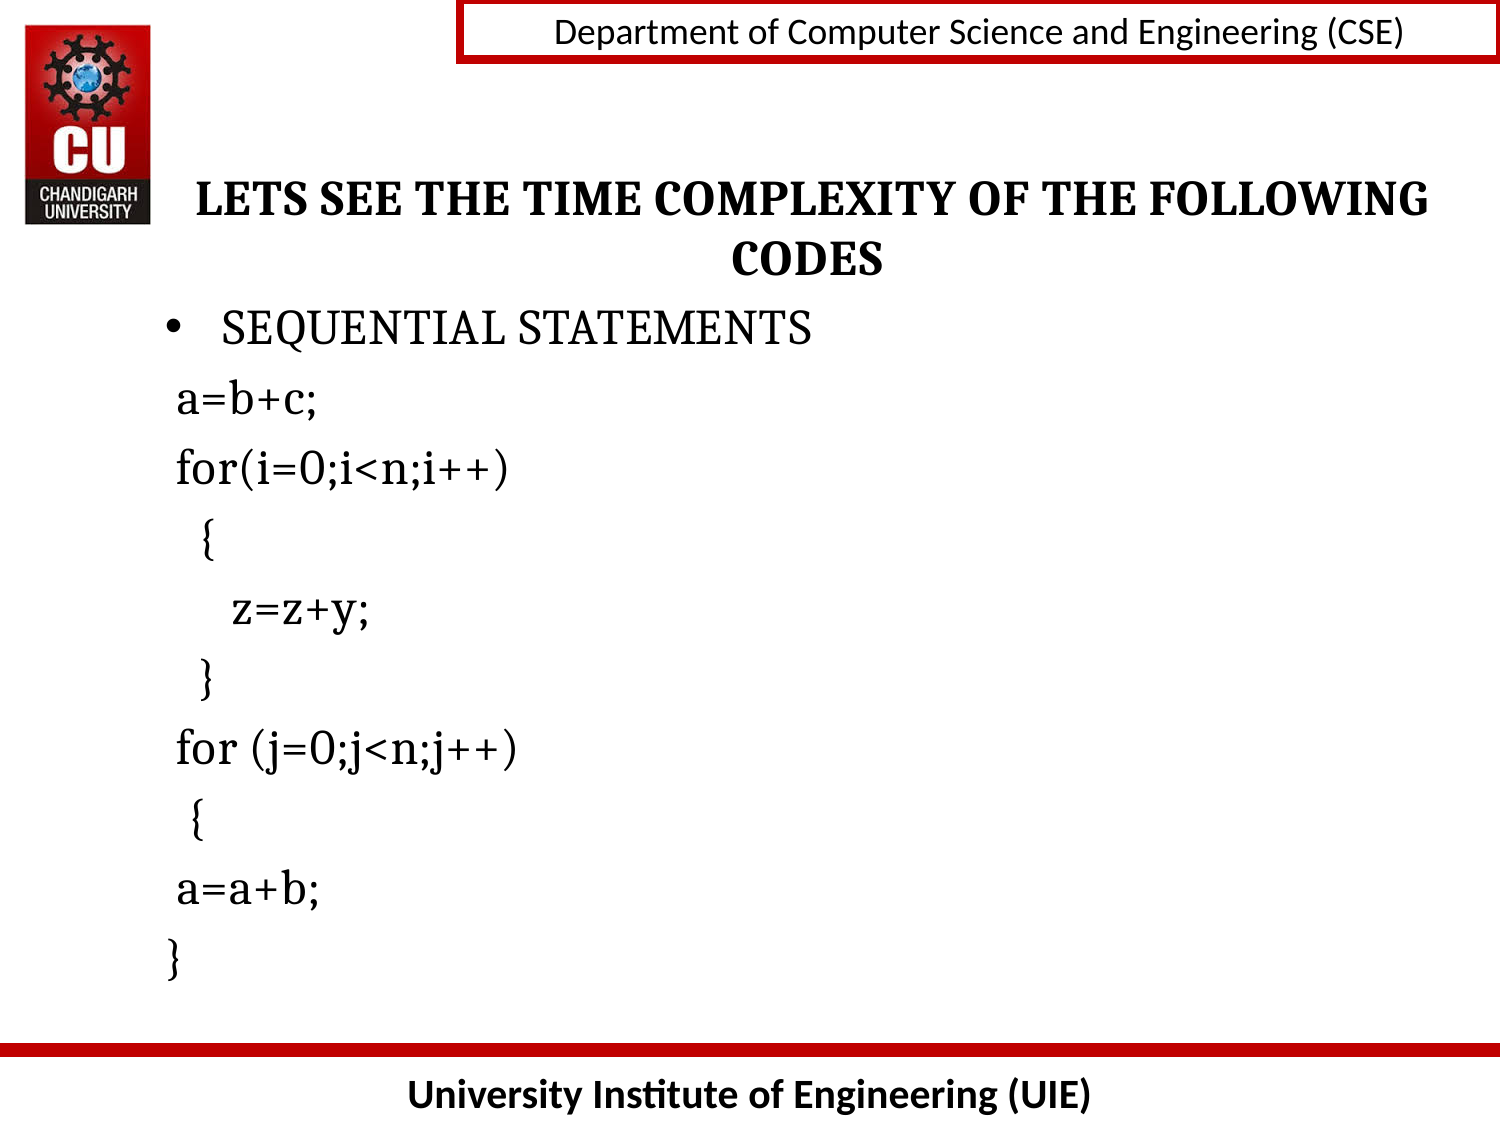

# LETS SEE THE TIME COMPLEXITY OF THE FOLLOWING CODES
SEQUENTIAL STATEMENTS
 a=b+c;
 for(i=0;i<n;i++)
   {
      z=z+y;
   }
 for (j=0;j<n;j++)
  {
 a=a+b;
}